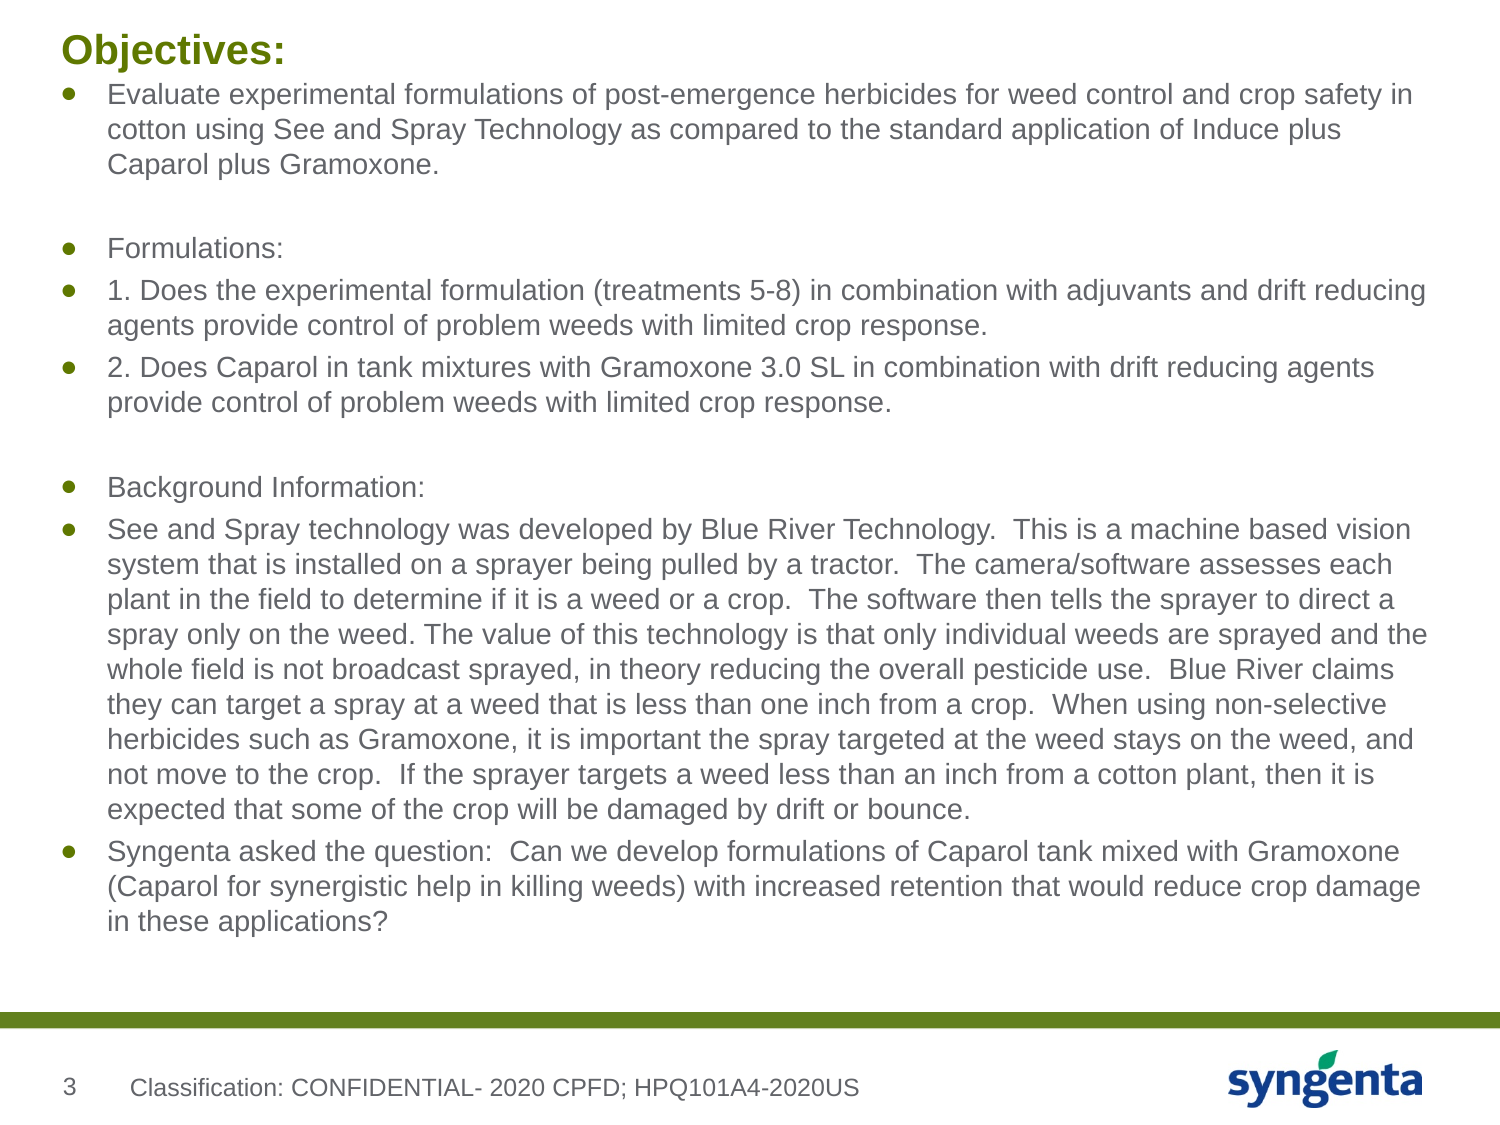

# Objectives:
Evaluate experimental formulations of post-emergence herbicides for weed control and crop safety in cotton using See and Spray Technology as compared to the standard application of Induce plus Caparol plus Gramoxone.

Formulations:
1. Does the experimental formulation (treatments 5-8) in combination with adjuvants and drift reducing agents provide control of problem weeds with limited crop response.
2. Does Caparol in tank mixtures with Gramoxone 3.0 SL in combination with drift reducing agents provide control of problem weeds with limited crop response.

Background Information:
See and Spray technology was developed by Blue River Technology.  This is a machine based vision system that is installed on a sprayer being pulled by a tractor.  The camera/software assesses each plant in the field to determine if it is a weed or a crop.  The software then tells the sprayer to direct a spray only on the weed. The value of this technology is that only individual weeds are sprayed and the whole field is not broadcast sprayed, in theory reducing the overall pesticide use.  Blue River claims they can target a spray at a weed that is less than one inch from a crop.  When using non-selective herbicides such as Gramoxone, it is important the spray targeted at the weed stays on the weed, and not move to the crop.  If the sprayer targets a weed less than an inch from a cotton plant, then it is expected that some of the crop will be damaged by drift or bounce.
Syngenta asked the question:  Can we develop formulations of Caparol tank mixed with Gramoxone (Caparol for synergistic help in killing weeds) with increased retention that would reduce crop damage in these applications?

Classification: CONFIDENTIAL- 2020 CPFD; HPQ101A4-2020US